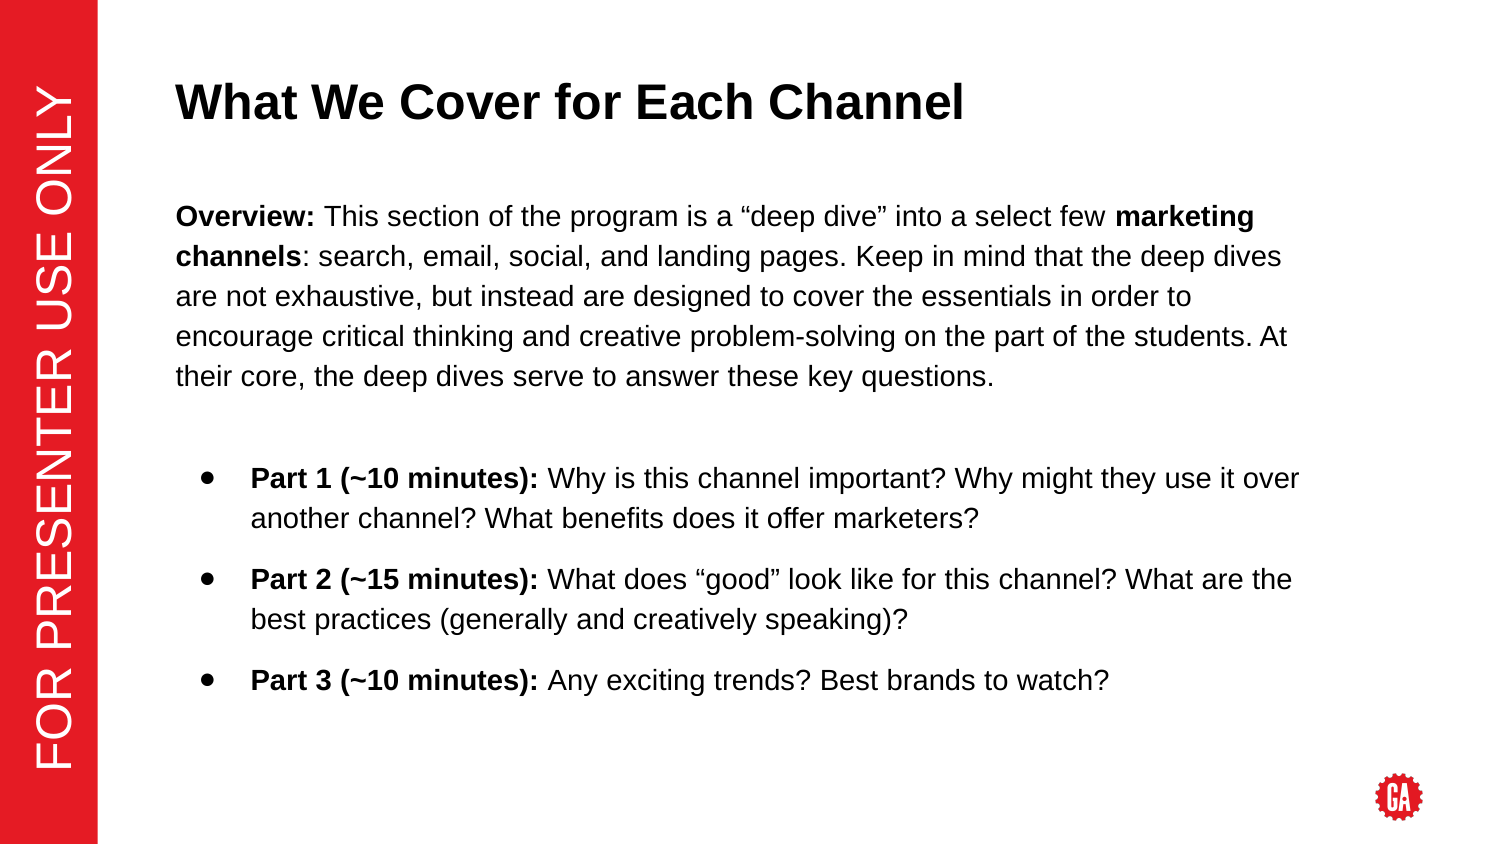

# What We Cover for Each Channel
Overview: This section of the program is a “deep dive” into a select few marketing channels: search, email, social, and landing pages. Keep in mind that the deep dives are not exhaustive, but instead are designed to cover the essentials in order to encourage critical thinking and creative problem-solving on the part of the students. At their core, the deep dives serve to answer these key questions.

Part 1 (~10 minutes): Why is this channel important? Why might they use it over another channel? What benefits does it offer marketers?
Part 2 (~15 minutes): What does “good” look like for this channel? What are the best practices (generally and creatively speaking)?
Part 3 (~10 minutes): Any exciting trends? Best brands to watch?